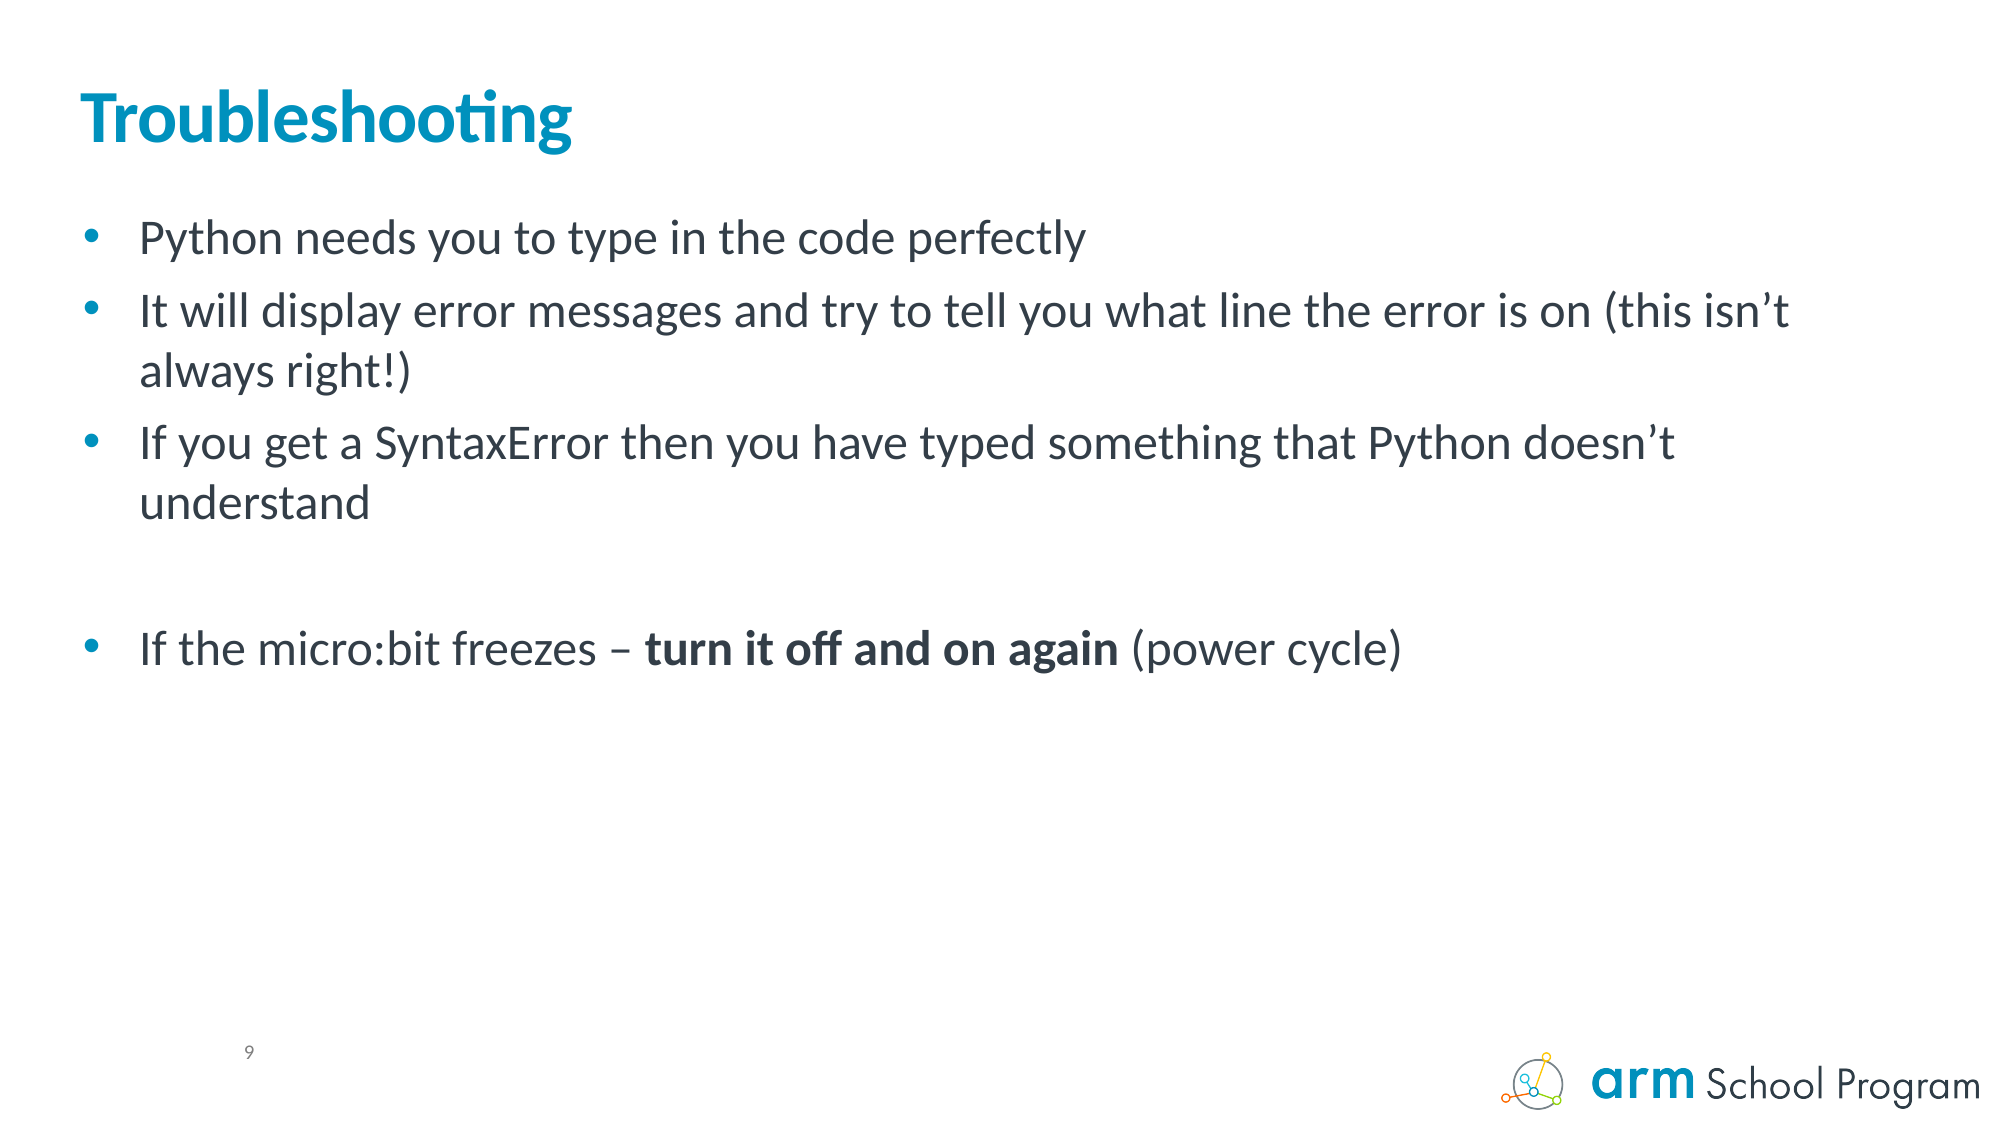

# Troubleshooting
Python needs you to type in the code perfectly
It will display error messages and try to tell you what line the error is on (this isn’t always right!)
If you get a SyntaxError then you have typed something that Python doesn’t understand

If the micro:bit freezes – turn it off and on again (power cycle)